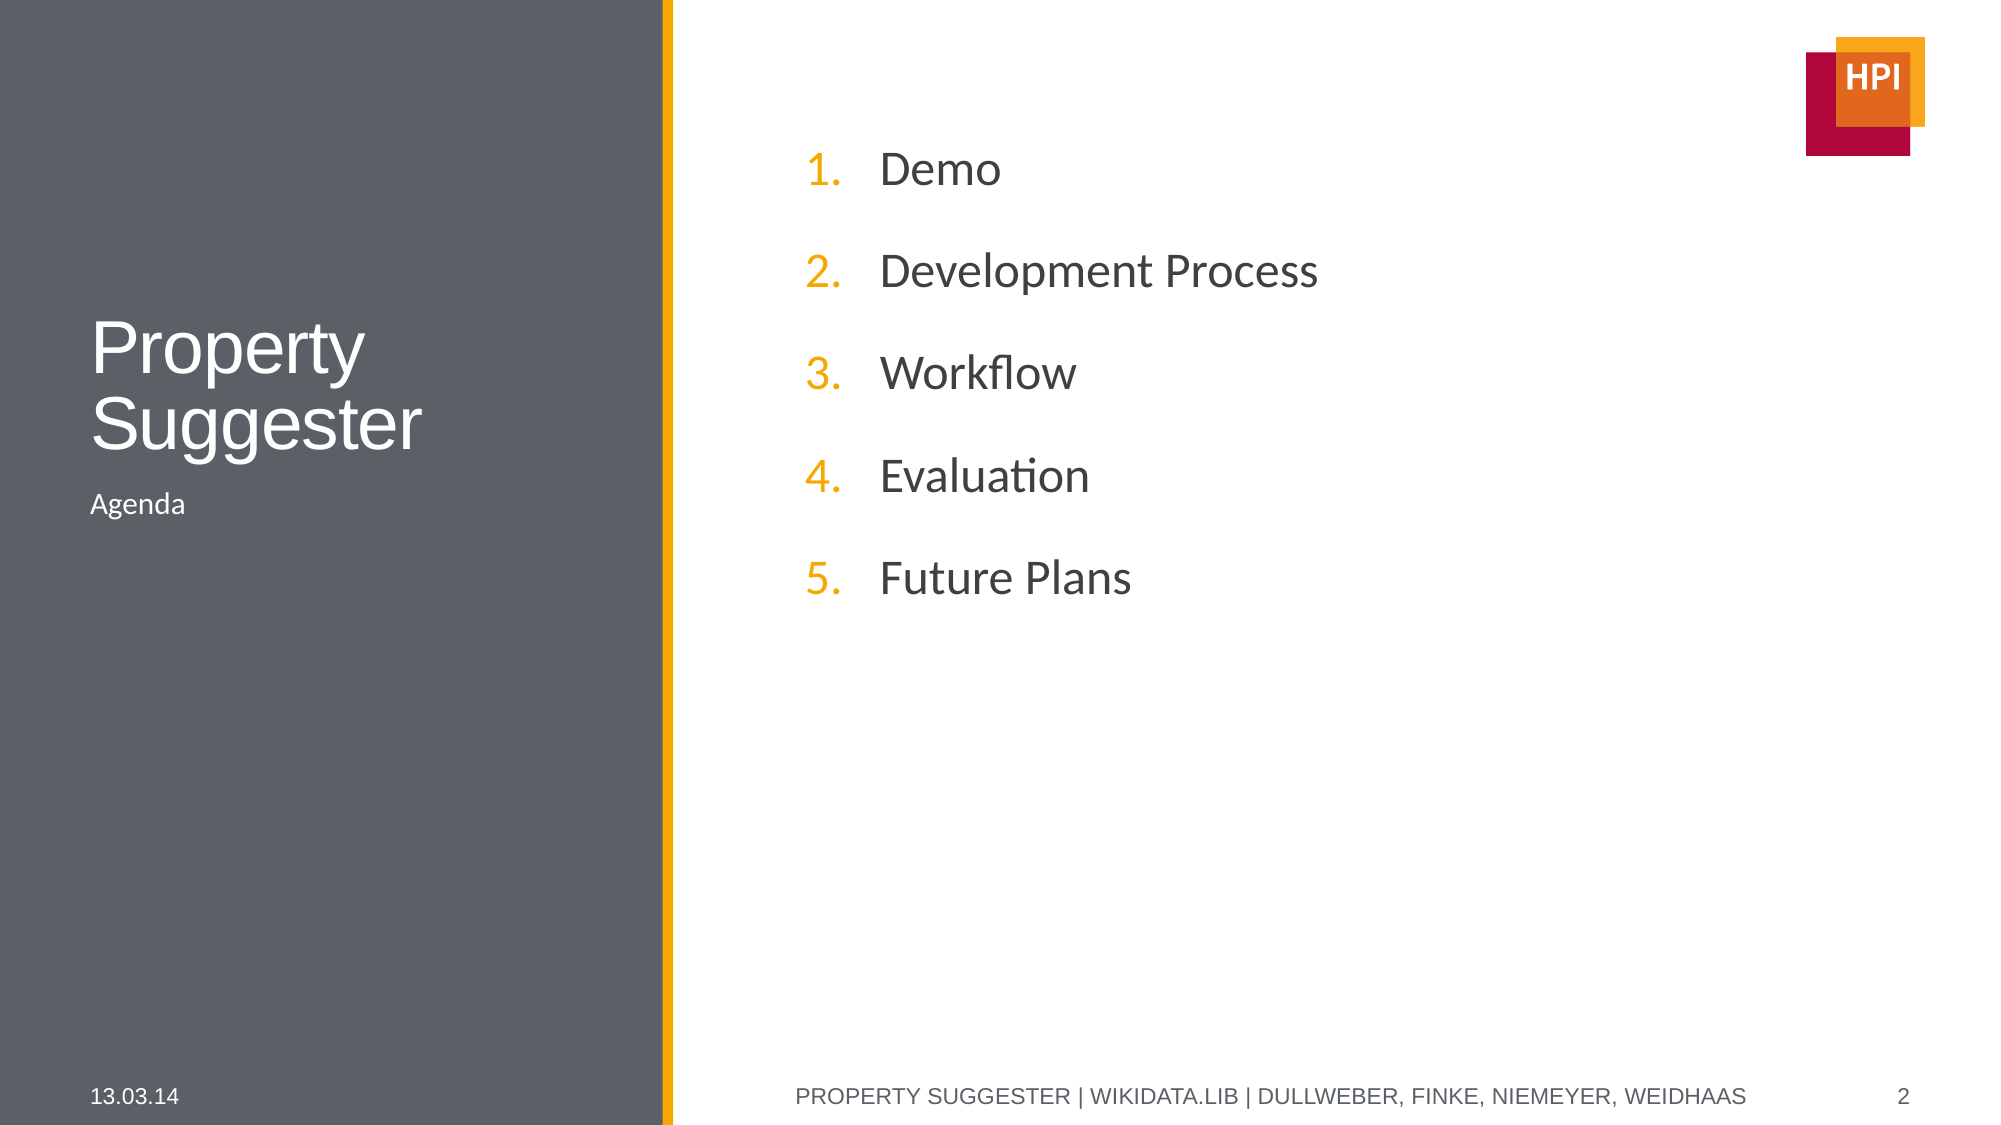

# Property Suggester
Demo
Development Process
Workflow
Evaluation
Future Plans
Agenda
13.03.14
Property Suggester | Wikidata.lib | Dullweber, Finke, Niemeyer, Weidhaas
2